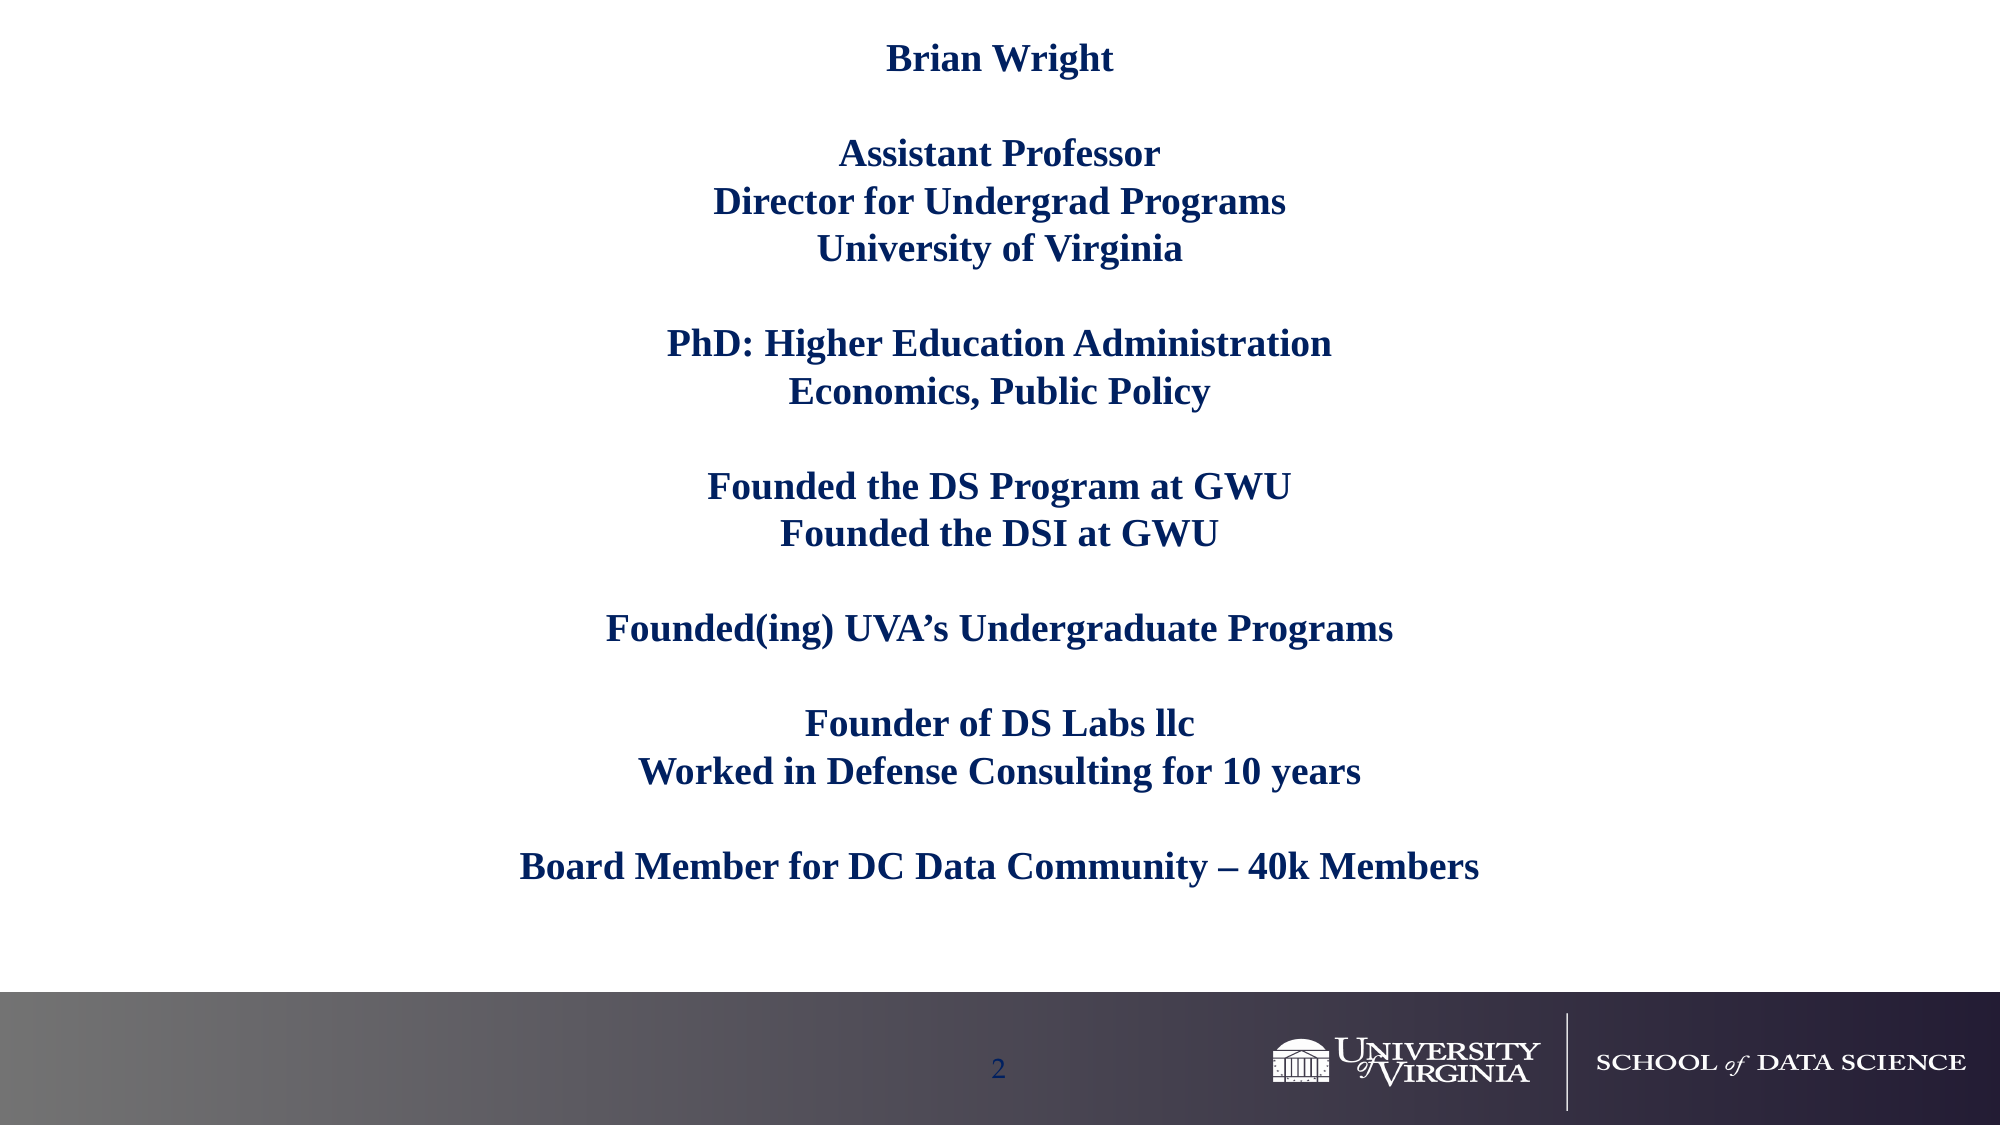

# Brian Wright Assistant Professor Director for Undergrad Programs University of Virginia PhD: Higher Education Administration Economics, Public Policy Founded the DS Program at GWU Founded the DSI at GWU Founded(ing) UVA’s Undergraduate Programs Founder of DS Labs llc Worked in Defense Consulting for 10 years Board Member for DC Data Community – 40k Members